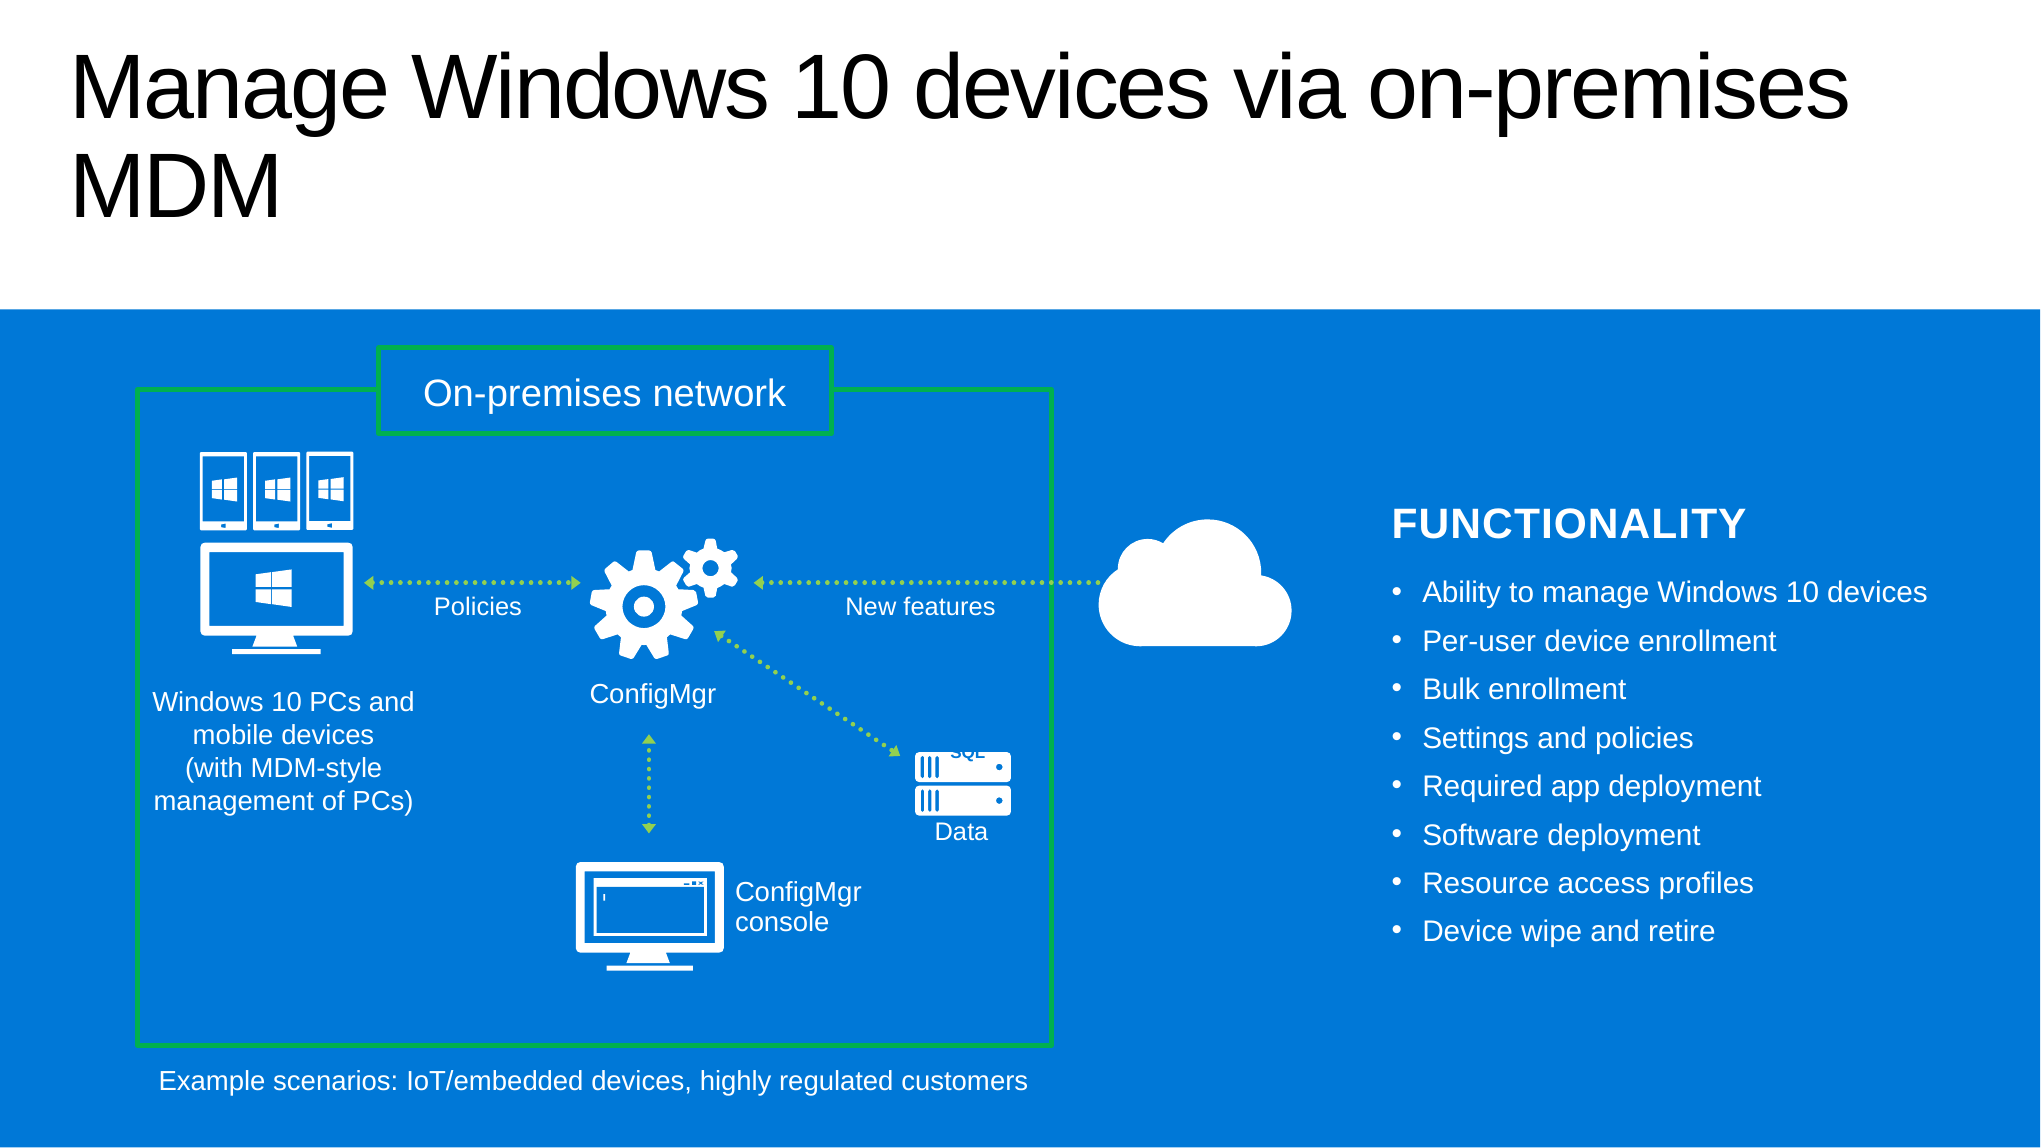

# Manage Windows 10 devices via on-premises MDM
On-premises network

FUNCTIONALITY
Ability to manage Windows 10 devices
Per-user device enrollment
Bulk enrollment
Settings and policies
Required app deployment
Software deployment
Resource access profiles
Device wipe and retire

Policies
New features
Windows 10 PCs and mobile devices
(with MDM-style management of PCs)
ConfigMgr
SQL

Data
ConfigMgr console

Example scenarios: IoT/embedded devices, highly regulated customers